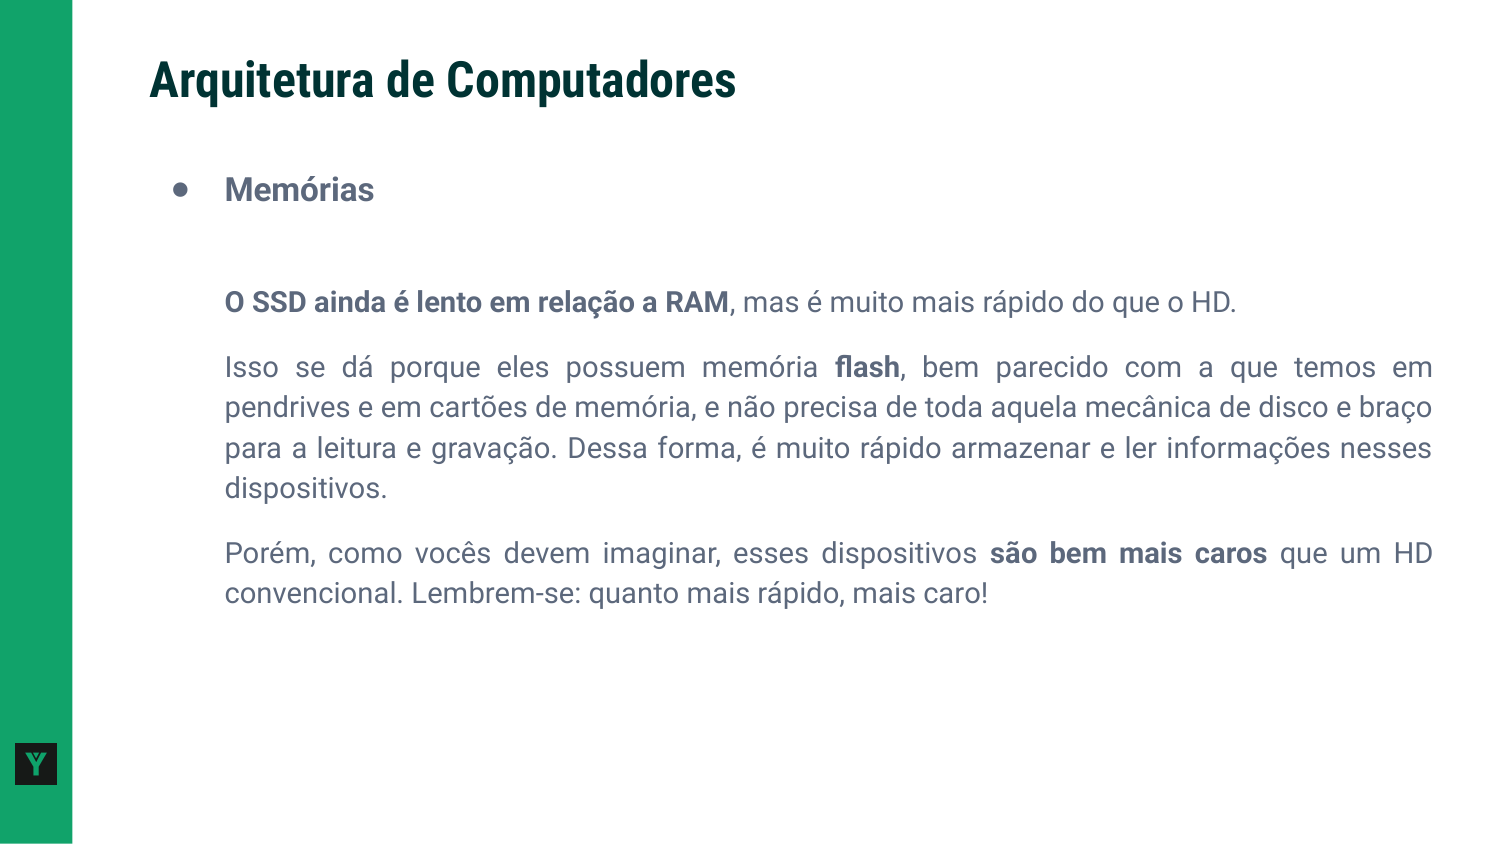

# Arquitetura de Computadores
Memórias

O SSD ainda é lento em relação a RAM, mas é muito mais rápido do que o HD.
Isso se dá porque eles possuem memória flash, bem parecido com a que temos em pendrives e em cartões de memória, e não precisa de toda aquela mecânica de disco e braço para a leitura e gravação. Dessa forma, é muito rápido armazenar e ler informações nesses dispositivos.
Porém, como vocês devem imaginar, esses dispositivos são bem mais caros que um HD convencional. Lembrem-se: quanto mais rápido, mais caro!